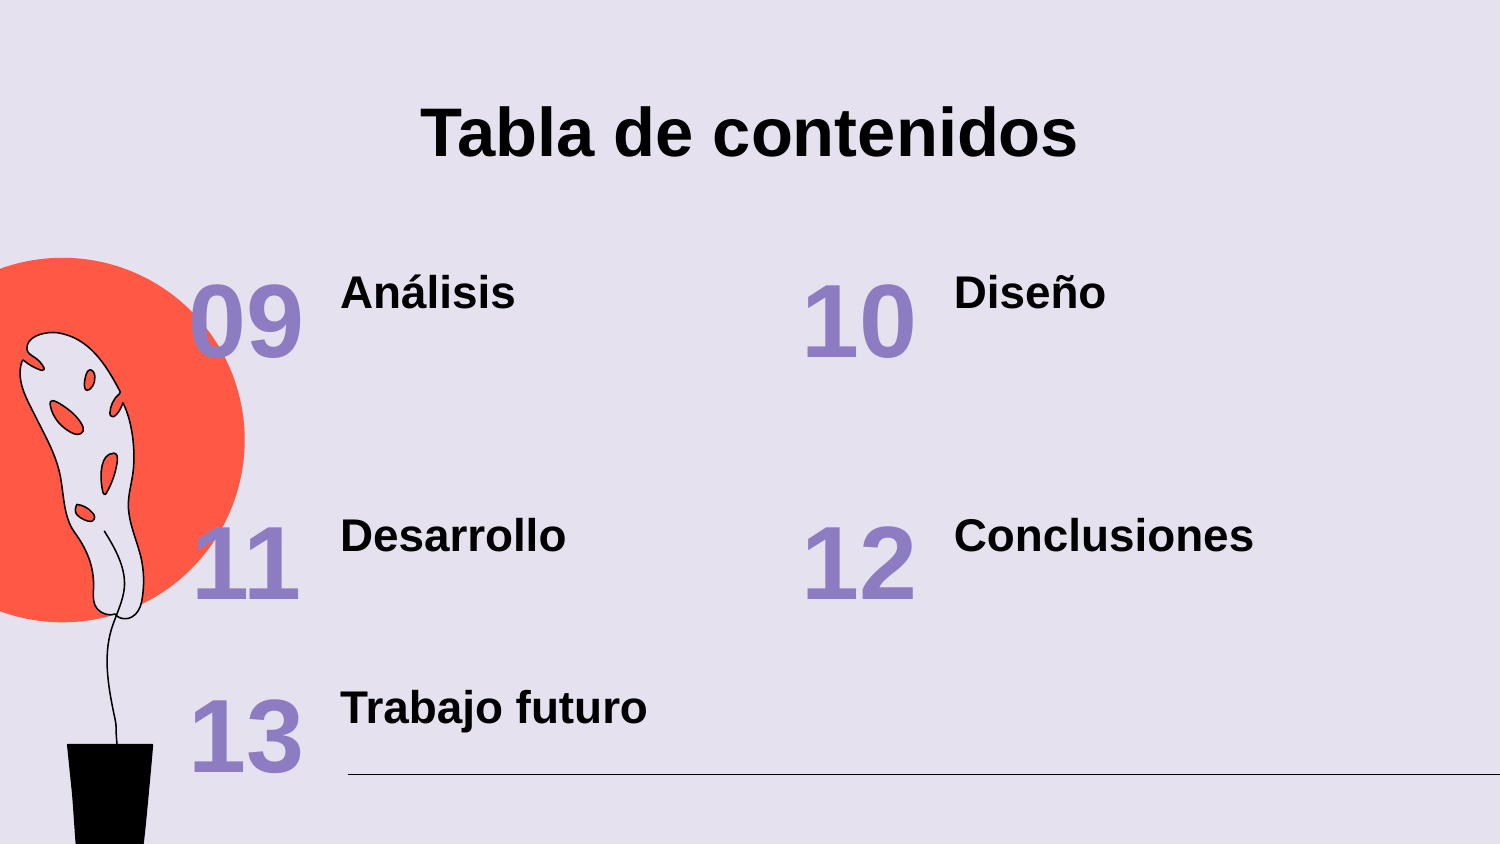

# Tabla de contenidos
Diseño
Análisis
09
10
Desarrollo
Conclusiones
11
12
Trabajo futuro
13